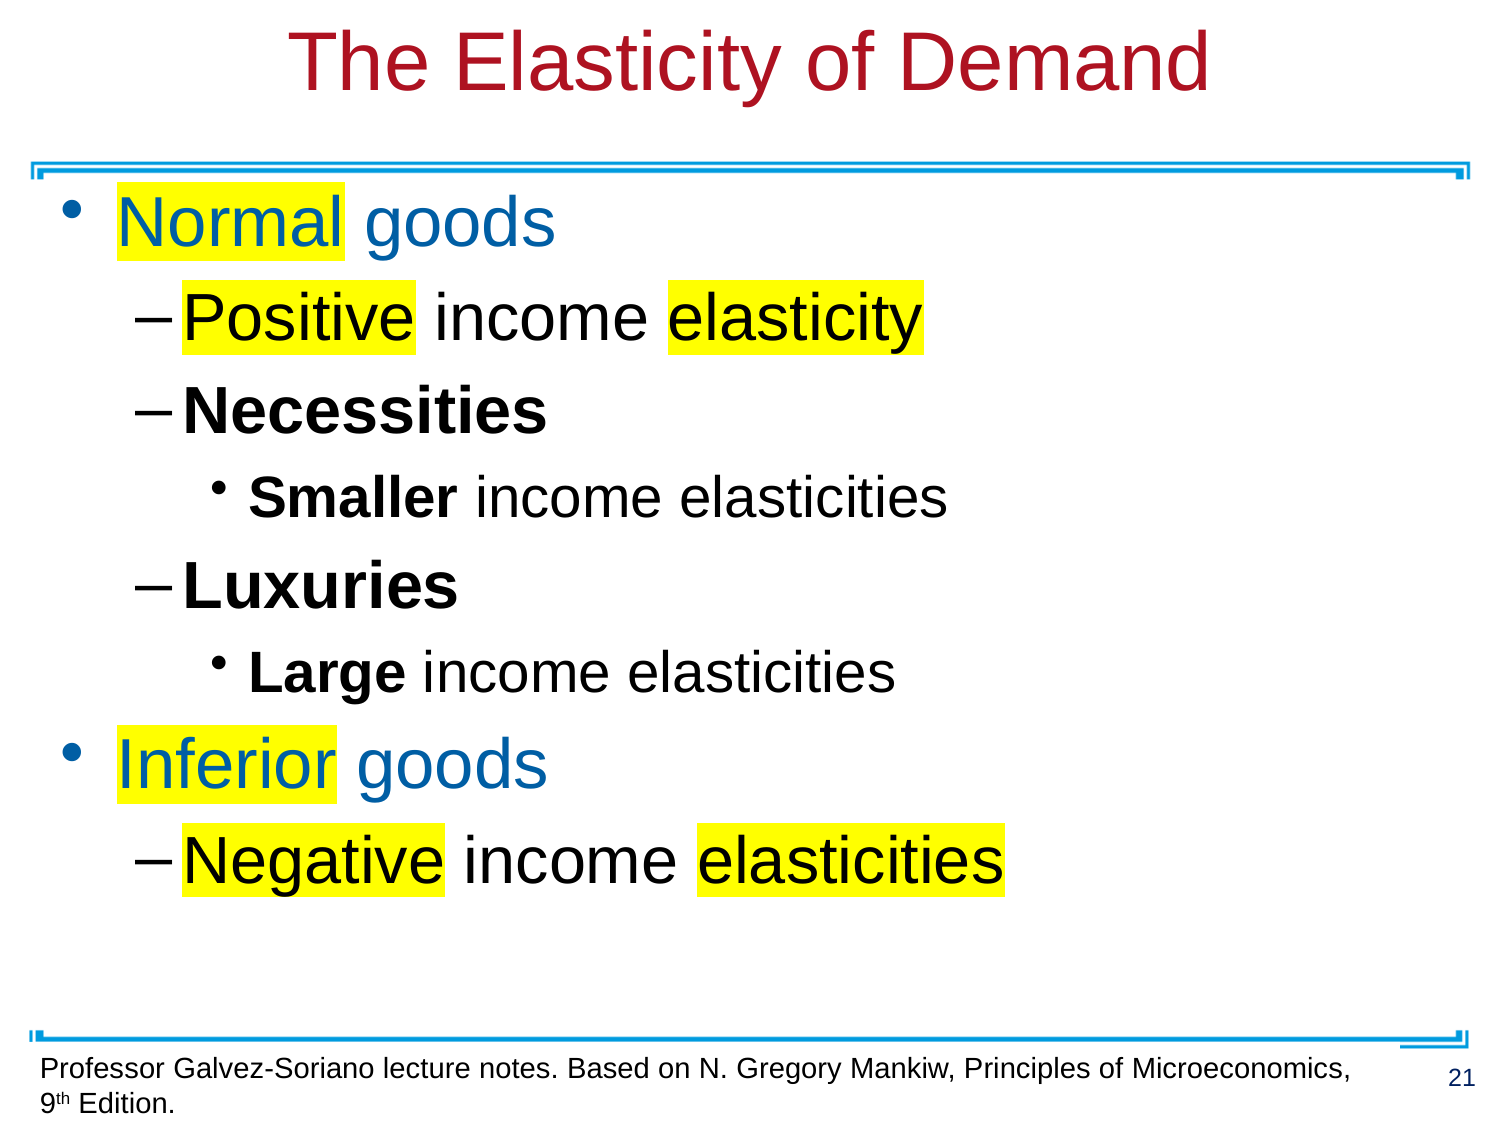

# The Elasticity of Demand
Normal goods
Positive income elasticity
Necessities
Smaller income elasticities
Luxuries
Large income elasticities
Inferior goods
Negative income elasticities
Professor Galvez-Soriano lecture notes. Based on N. Gregory Mankiw, Principles of Microeconomics, 9th Edition.
21